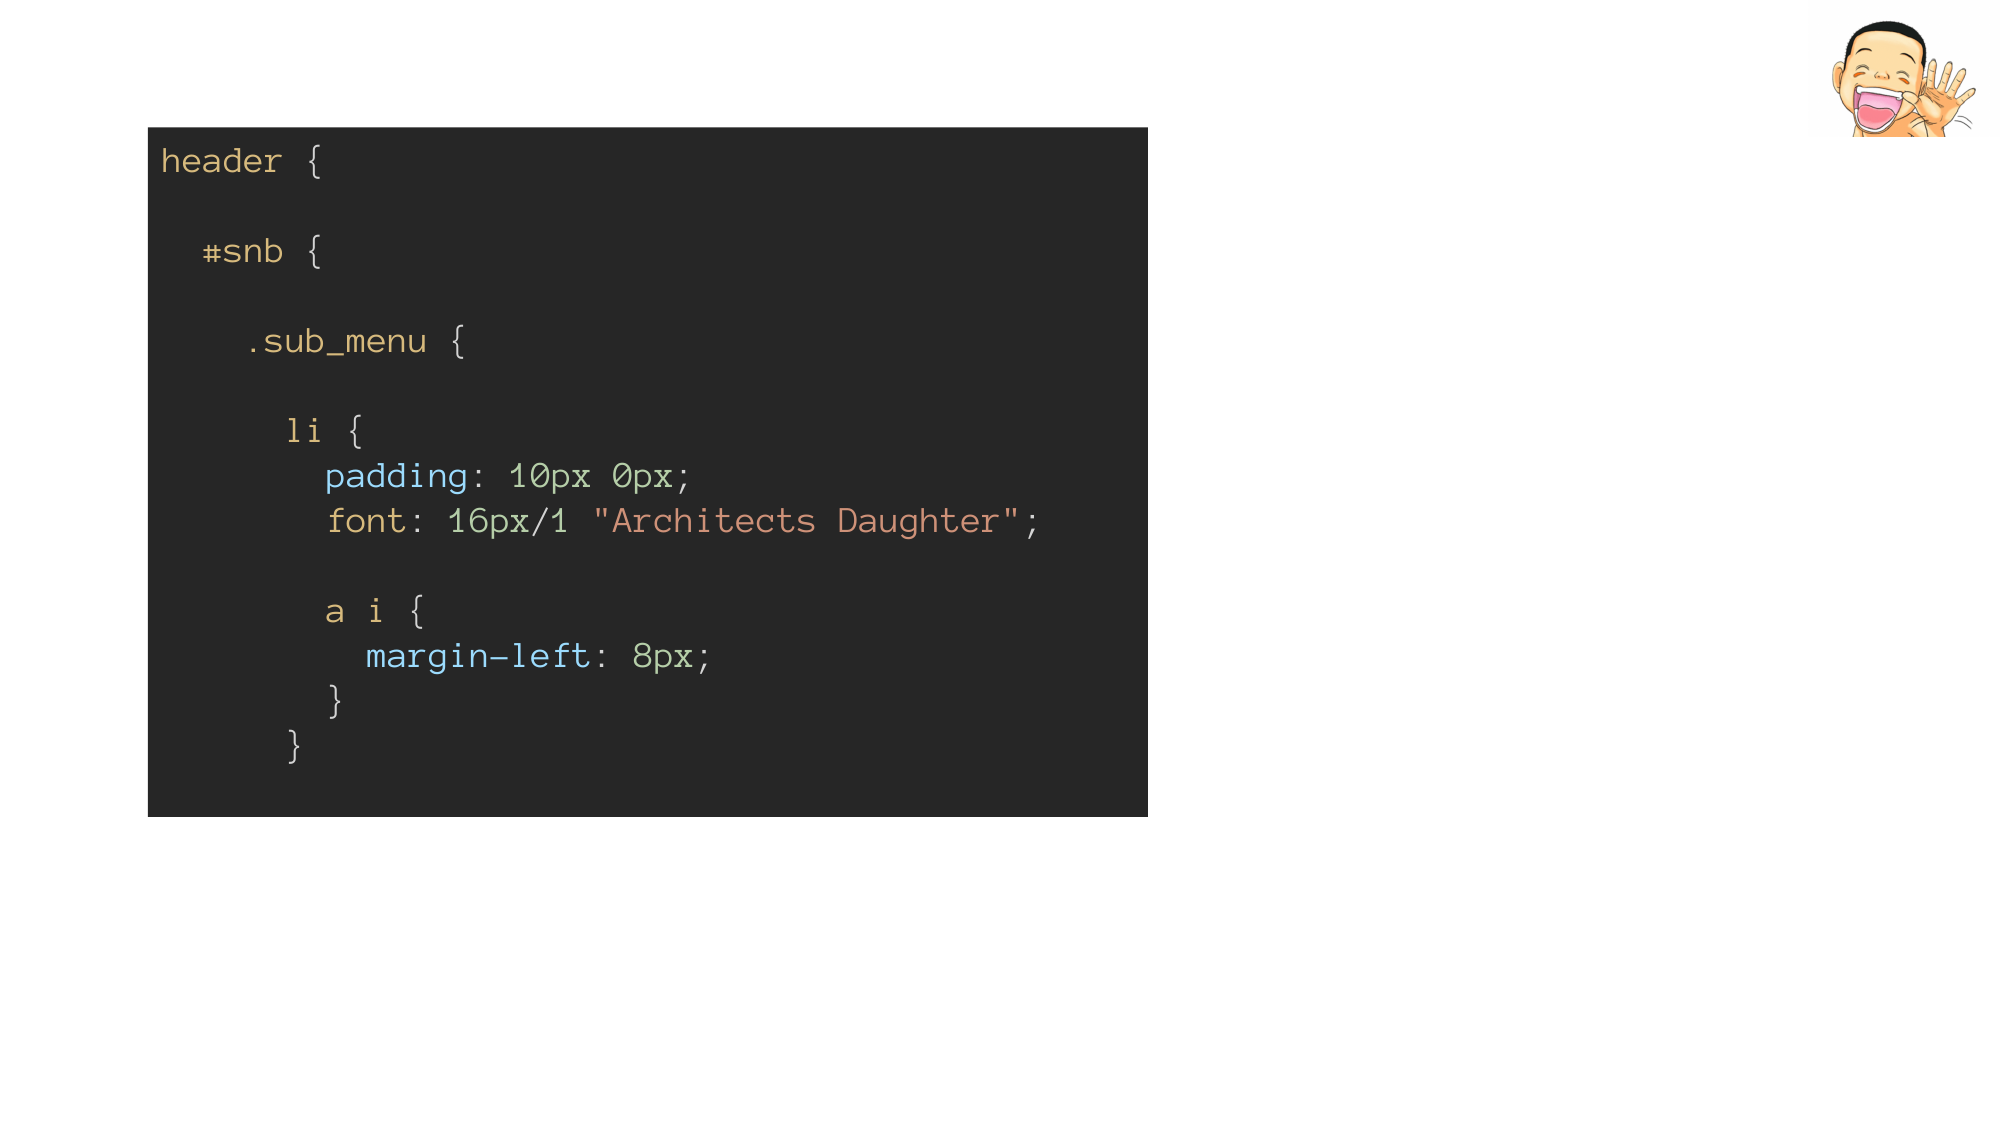

header {

  #snb {

    .sub_menu {

      li {
        padding: 10px 0px;
        font: 16px/1 "Architects Daughter";

        a i {
          margin-left: 8px;
        }
      }